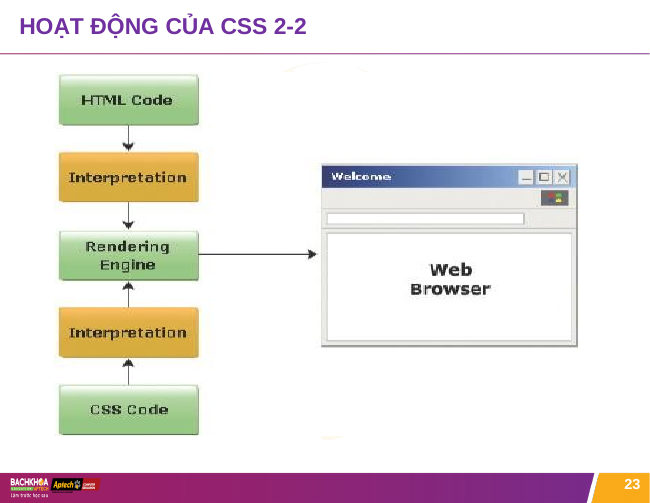

# HOẠT ĐỘNG CỦA CSS 2-2

23